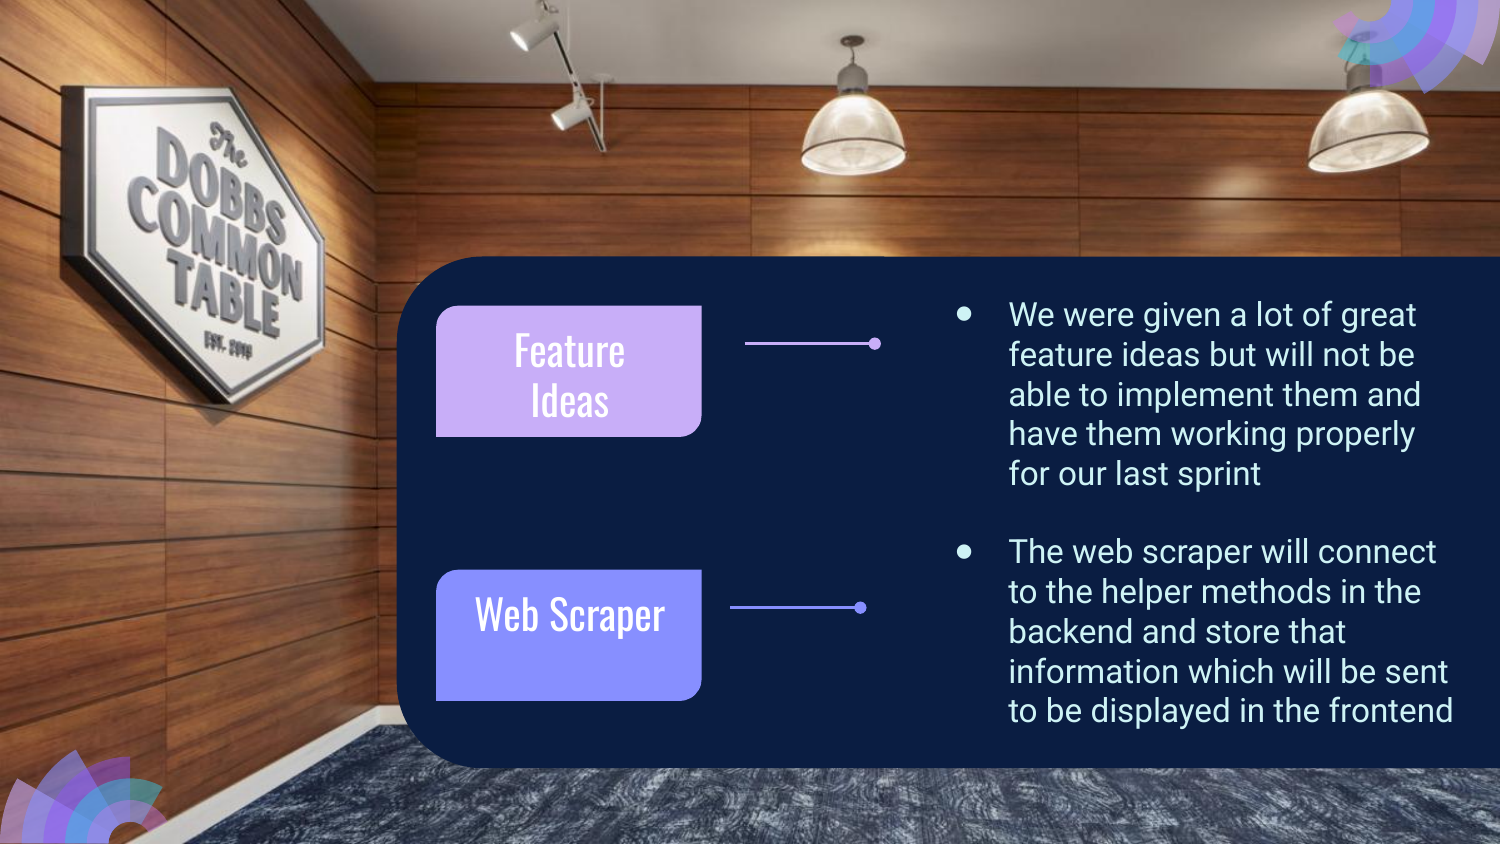

We were given a lot of great feature ideas but will not be able to implement them and have them working properly for our last sprint

Feature Ideas
The web scraper will connect to the helper methods in the backend and store that information which will be sent to be displayed in the frontend

Web Scraper